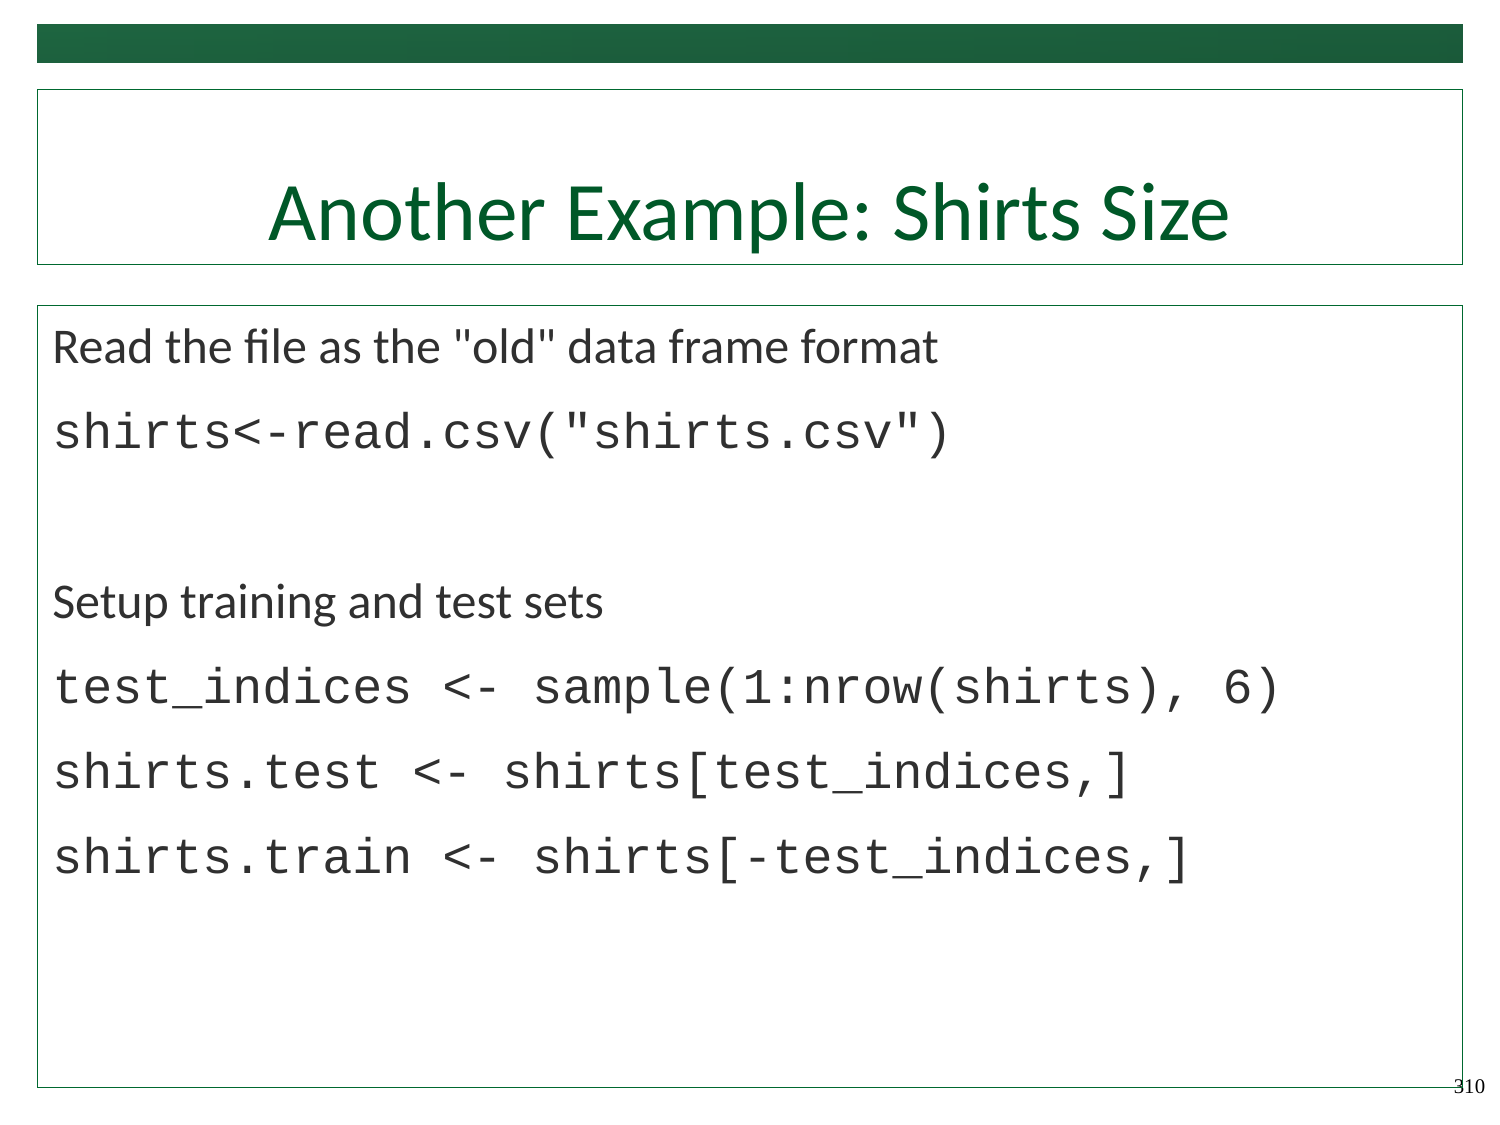

# Another Example: Shirts Size
Read the file as the "old" data frame format
shirts<-read.csv("shirts.csv")

Setup training and test sets
test_indices <- sample(1:nrow(shirts), 6)
shirts.test <- shirts[test_indices,]
shirts.train <- shirts[-test_indices,]
310